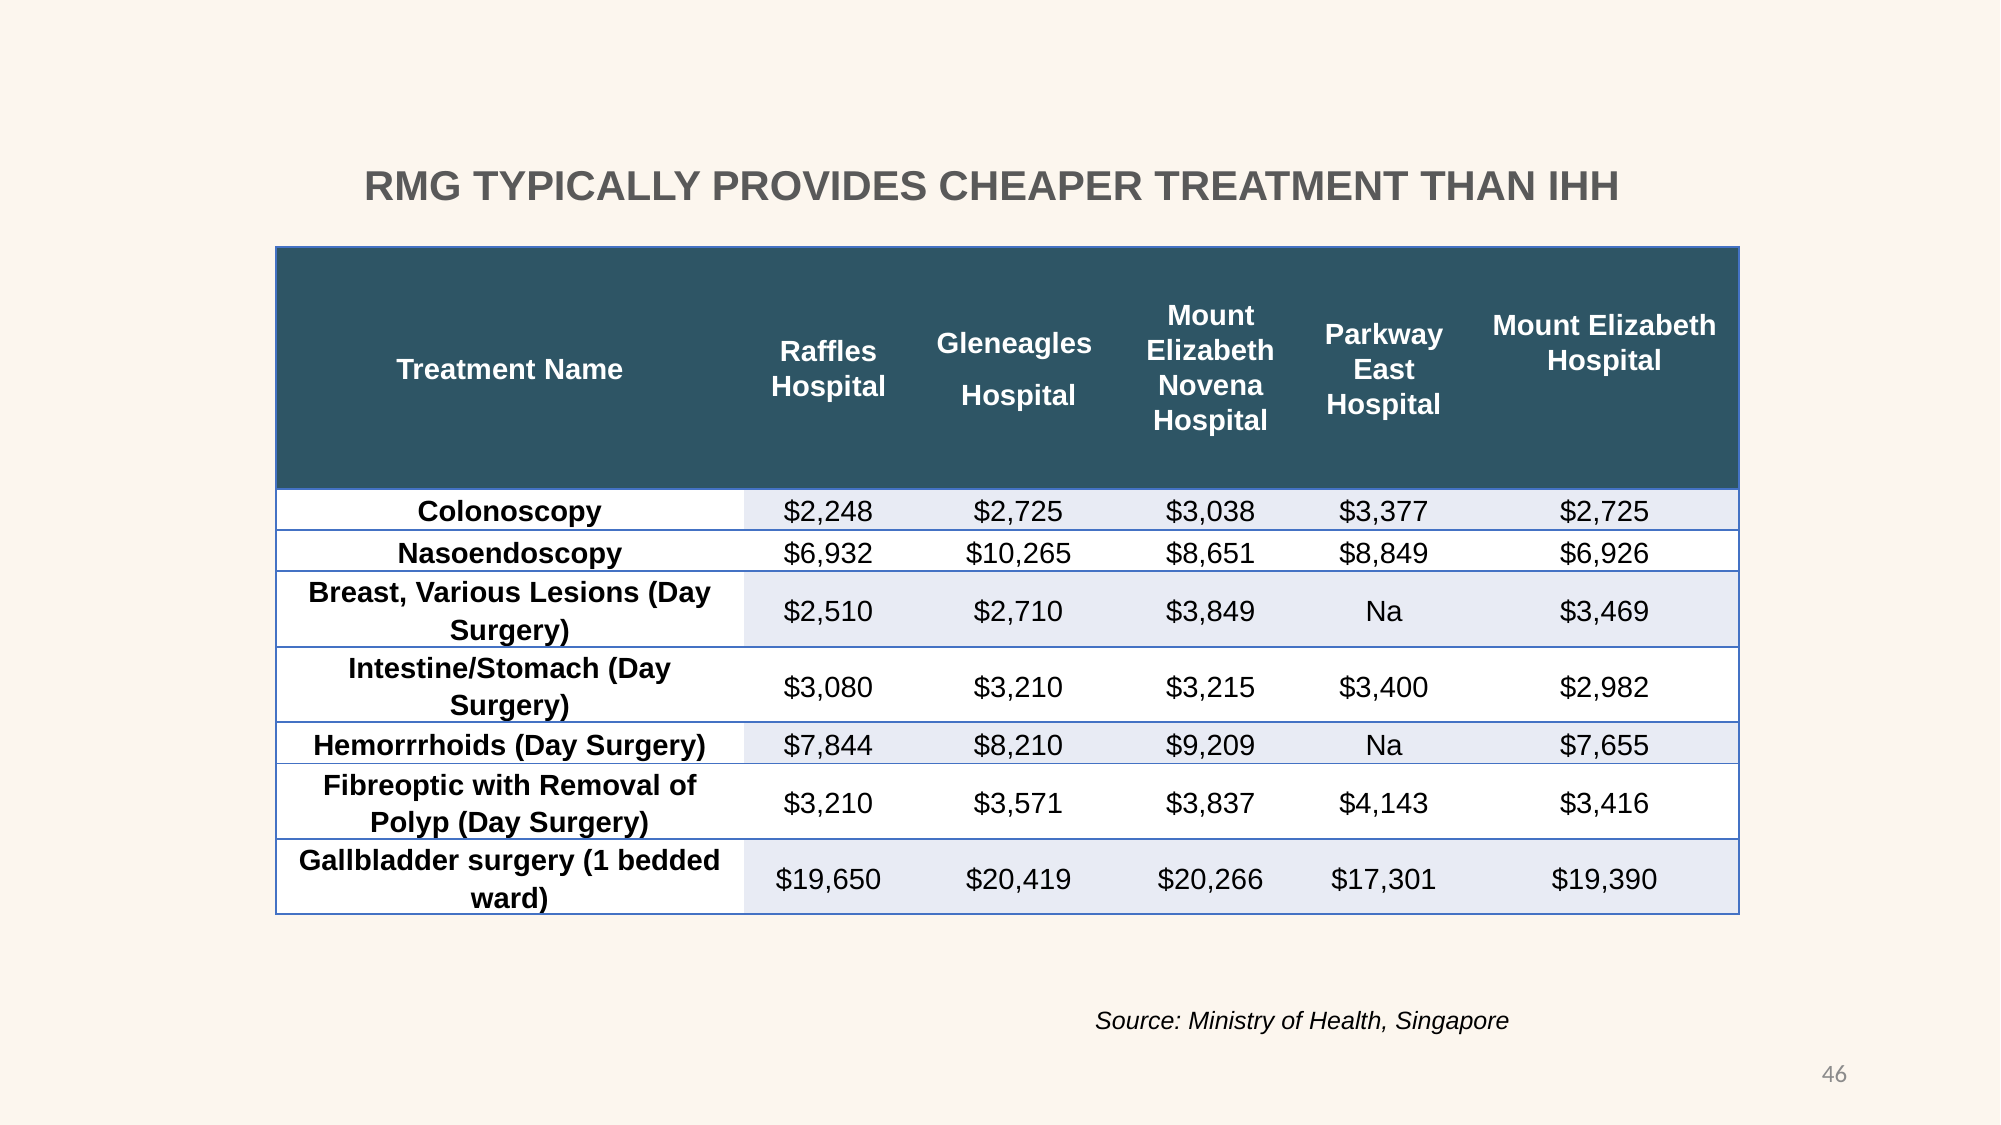

RMG TYPICALLY PROVIDES CHEAPER TREATMENT THAN IHH

| Treatment Name | Raffles Hospital | Gleneagles Hospital | Mount Elizabeth Novena Hospital | Parkway East Hospital | Mount Elizabeth Hospital |
| --- | --- | --- | --- | --- | --- |
| Colonoscopy | $2,248 | $2,725 | $3,038 | $3,377 | $2,725 |
| Nasoendoscopy | $6,932 | $10,265 | $8,651 | $8,849 | $6,926 |
| Breast, Various Lesions (Day Surgery) | $2,510 | $2,710 | $3,849 | Na | $3,469 |
| Intestine/Stomach (Day Surgery) | $3,080 | $3,210 | $3,215 | $3,400 | $2,982 |
| Hemorrrhoids (Day Surgery) | $7,844 | $8,210 | $9,209 | Na | $7,655 |
| Fibreoptic with Removal of Polyp (Day Surgery) | $3,210 | $3,571 | $3,837 | $4,143 | $3,416 |
| Gallbladder surgery (1 bedded ward) | $19,650 | $20,419 | $20,266 | $17,301 | $19,390 |
Source: Ministry of Health, Singapore
46